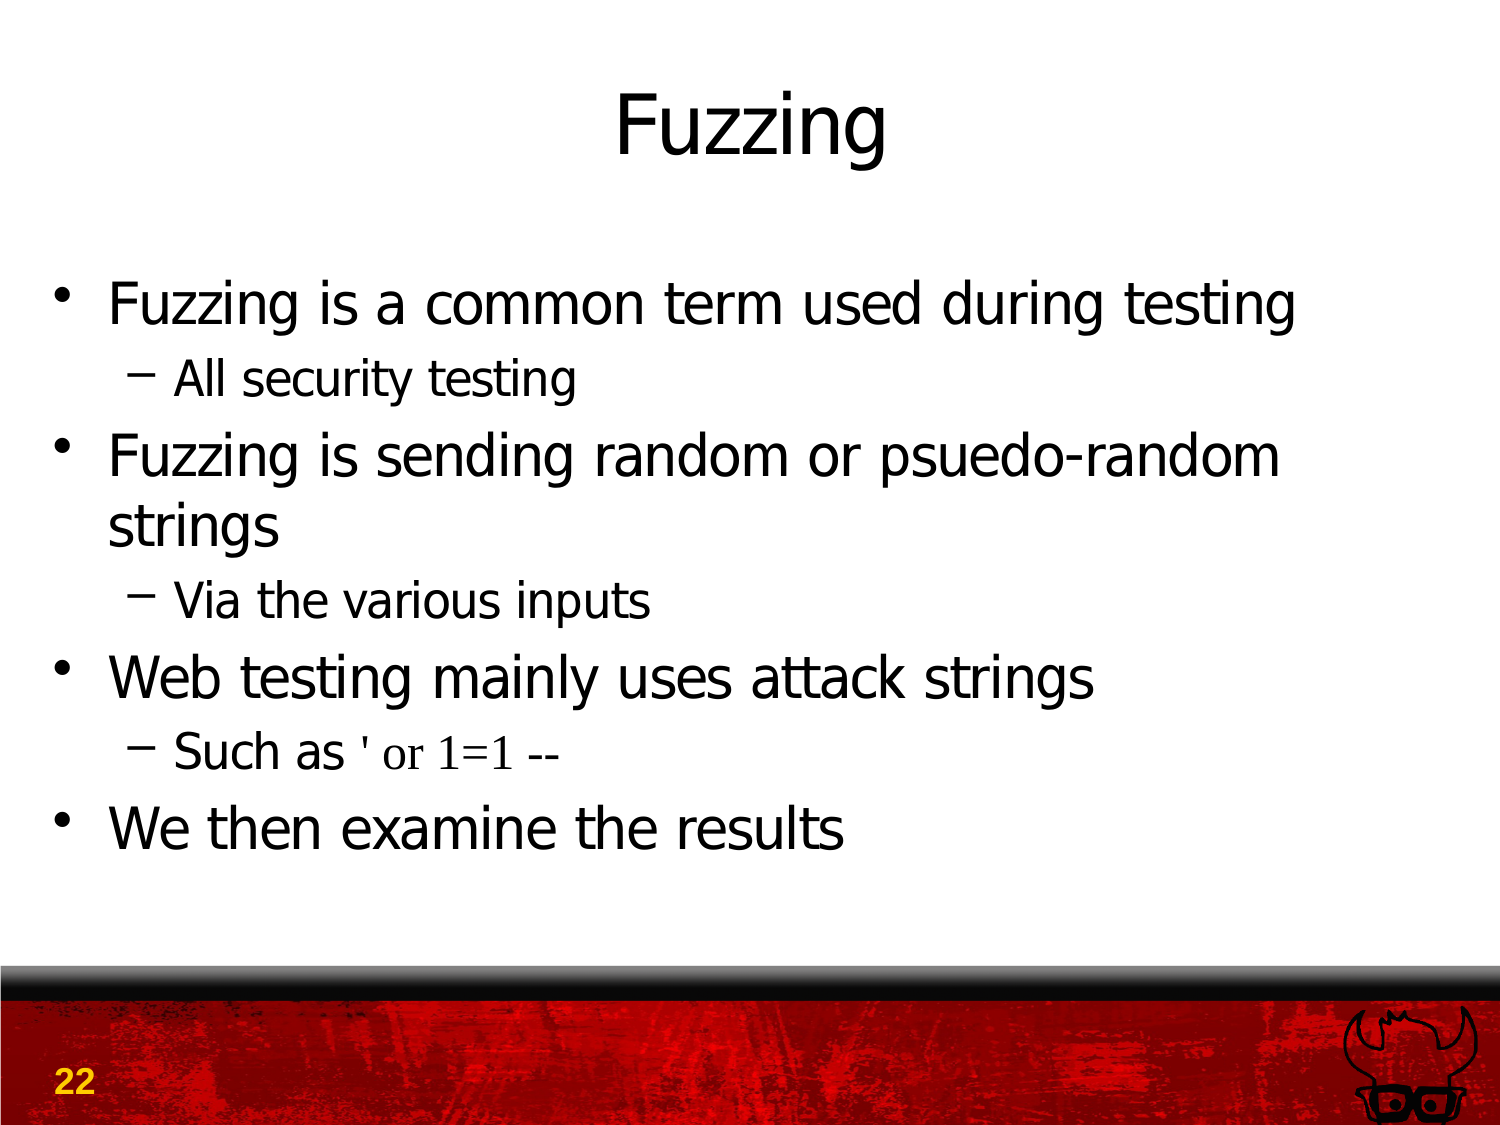

# Fuzzing
Fuzzing is a common term used during testing
All security testing
Fuzzing is sending random or psuedo-random strings
Via the various inputs
Web testing mainly uses attack strings
Such as ' or 1=1 --
We then examine the results